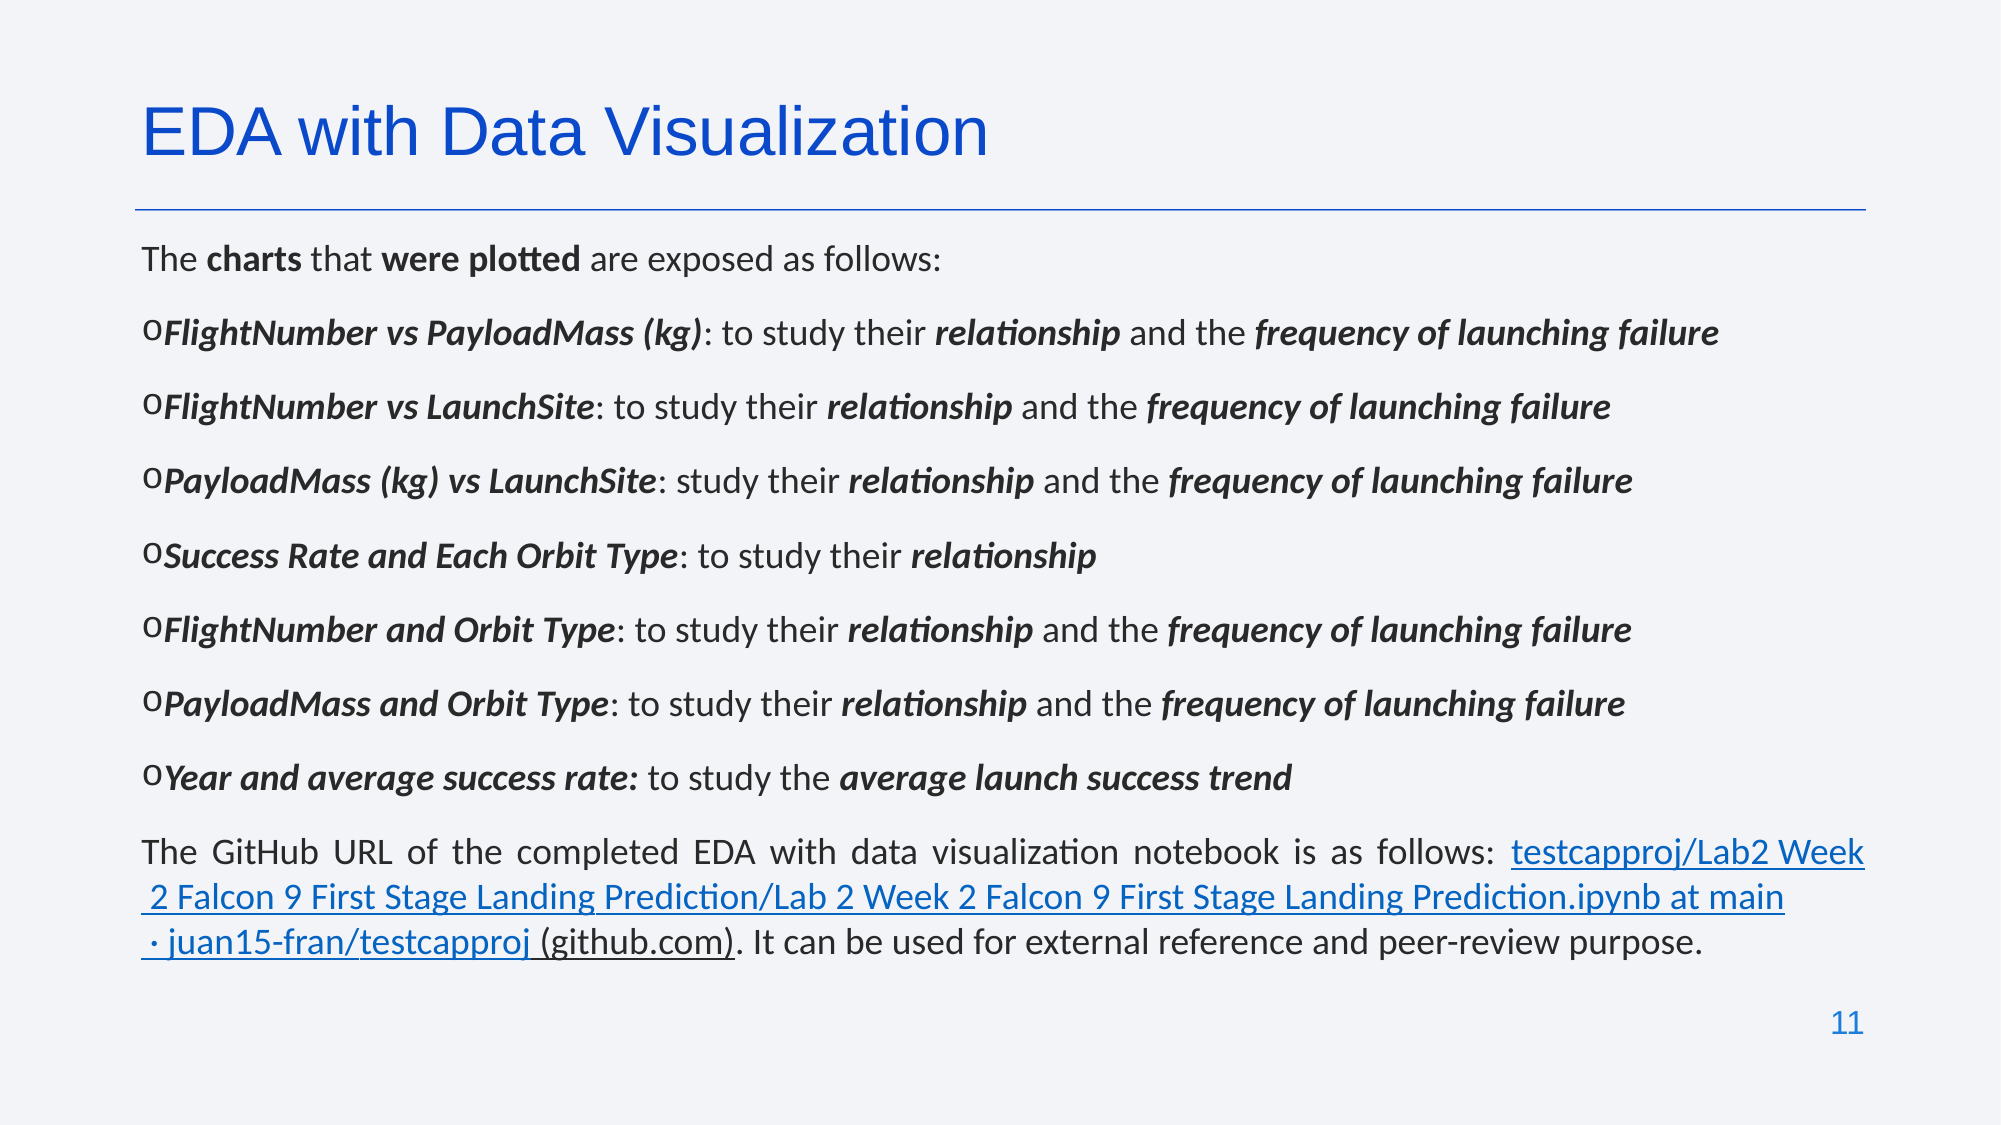

EDA with Data Visualization
The charts that were plotted are exposed as follows:
FlightNumber vs PayloadMass (kg): to study their relationship and the frequency of launching failure
FlightNumber vs LaunchSite: to study their relationship and the frequency of launching failure
PayloadMass (kg) vs LaunchSite: study their relationship and the frequency of launching failure
Success Rate and Each Orbit Type: to study their relationship
FlightNumber and Orbit Type: to study their relationship and the frequency of launching failure
PayloadMass and Orbit Type: to study their relationship and the frequency of launching failure
Year and average success rate: to study the average launch success trend
The GitHub URL of the completed EDA with data visualization notebook is as follows: testcapproj/Lab2 Week 2 Falcon 9 First Stage Landing Prediction/Lab 2 Week 2 Falcon 9 First Stage Landing Prediction.ipynb at main · juan15-fran/testcapproj (github.com). It can be used for external reference and peer-review purpose.

11